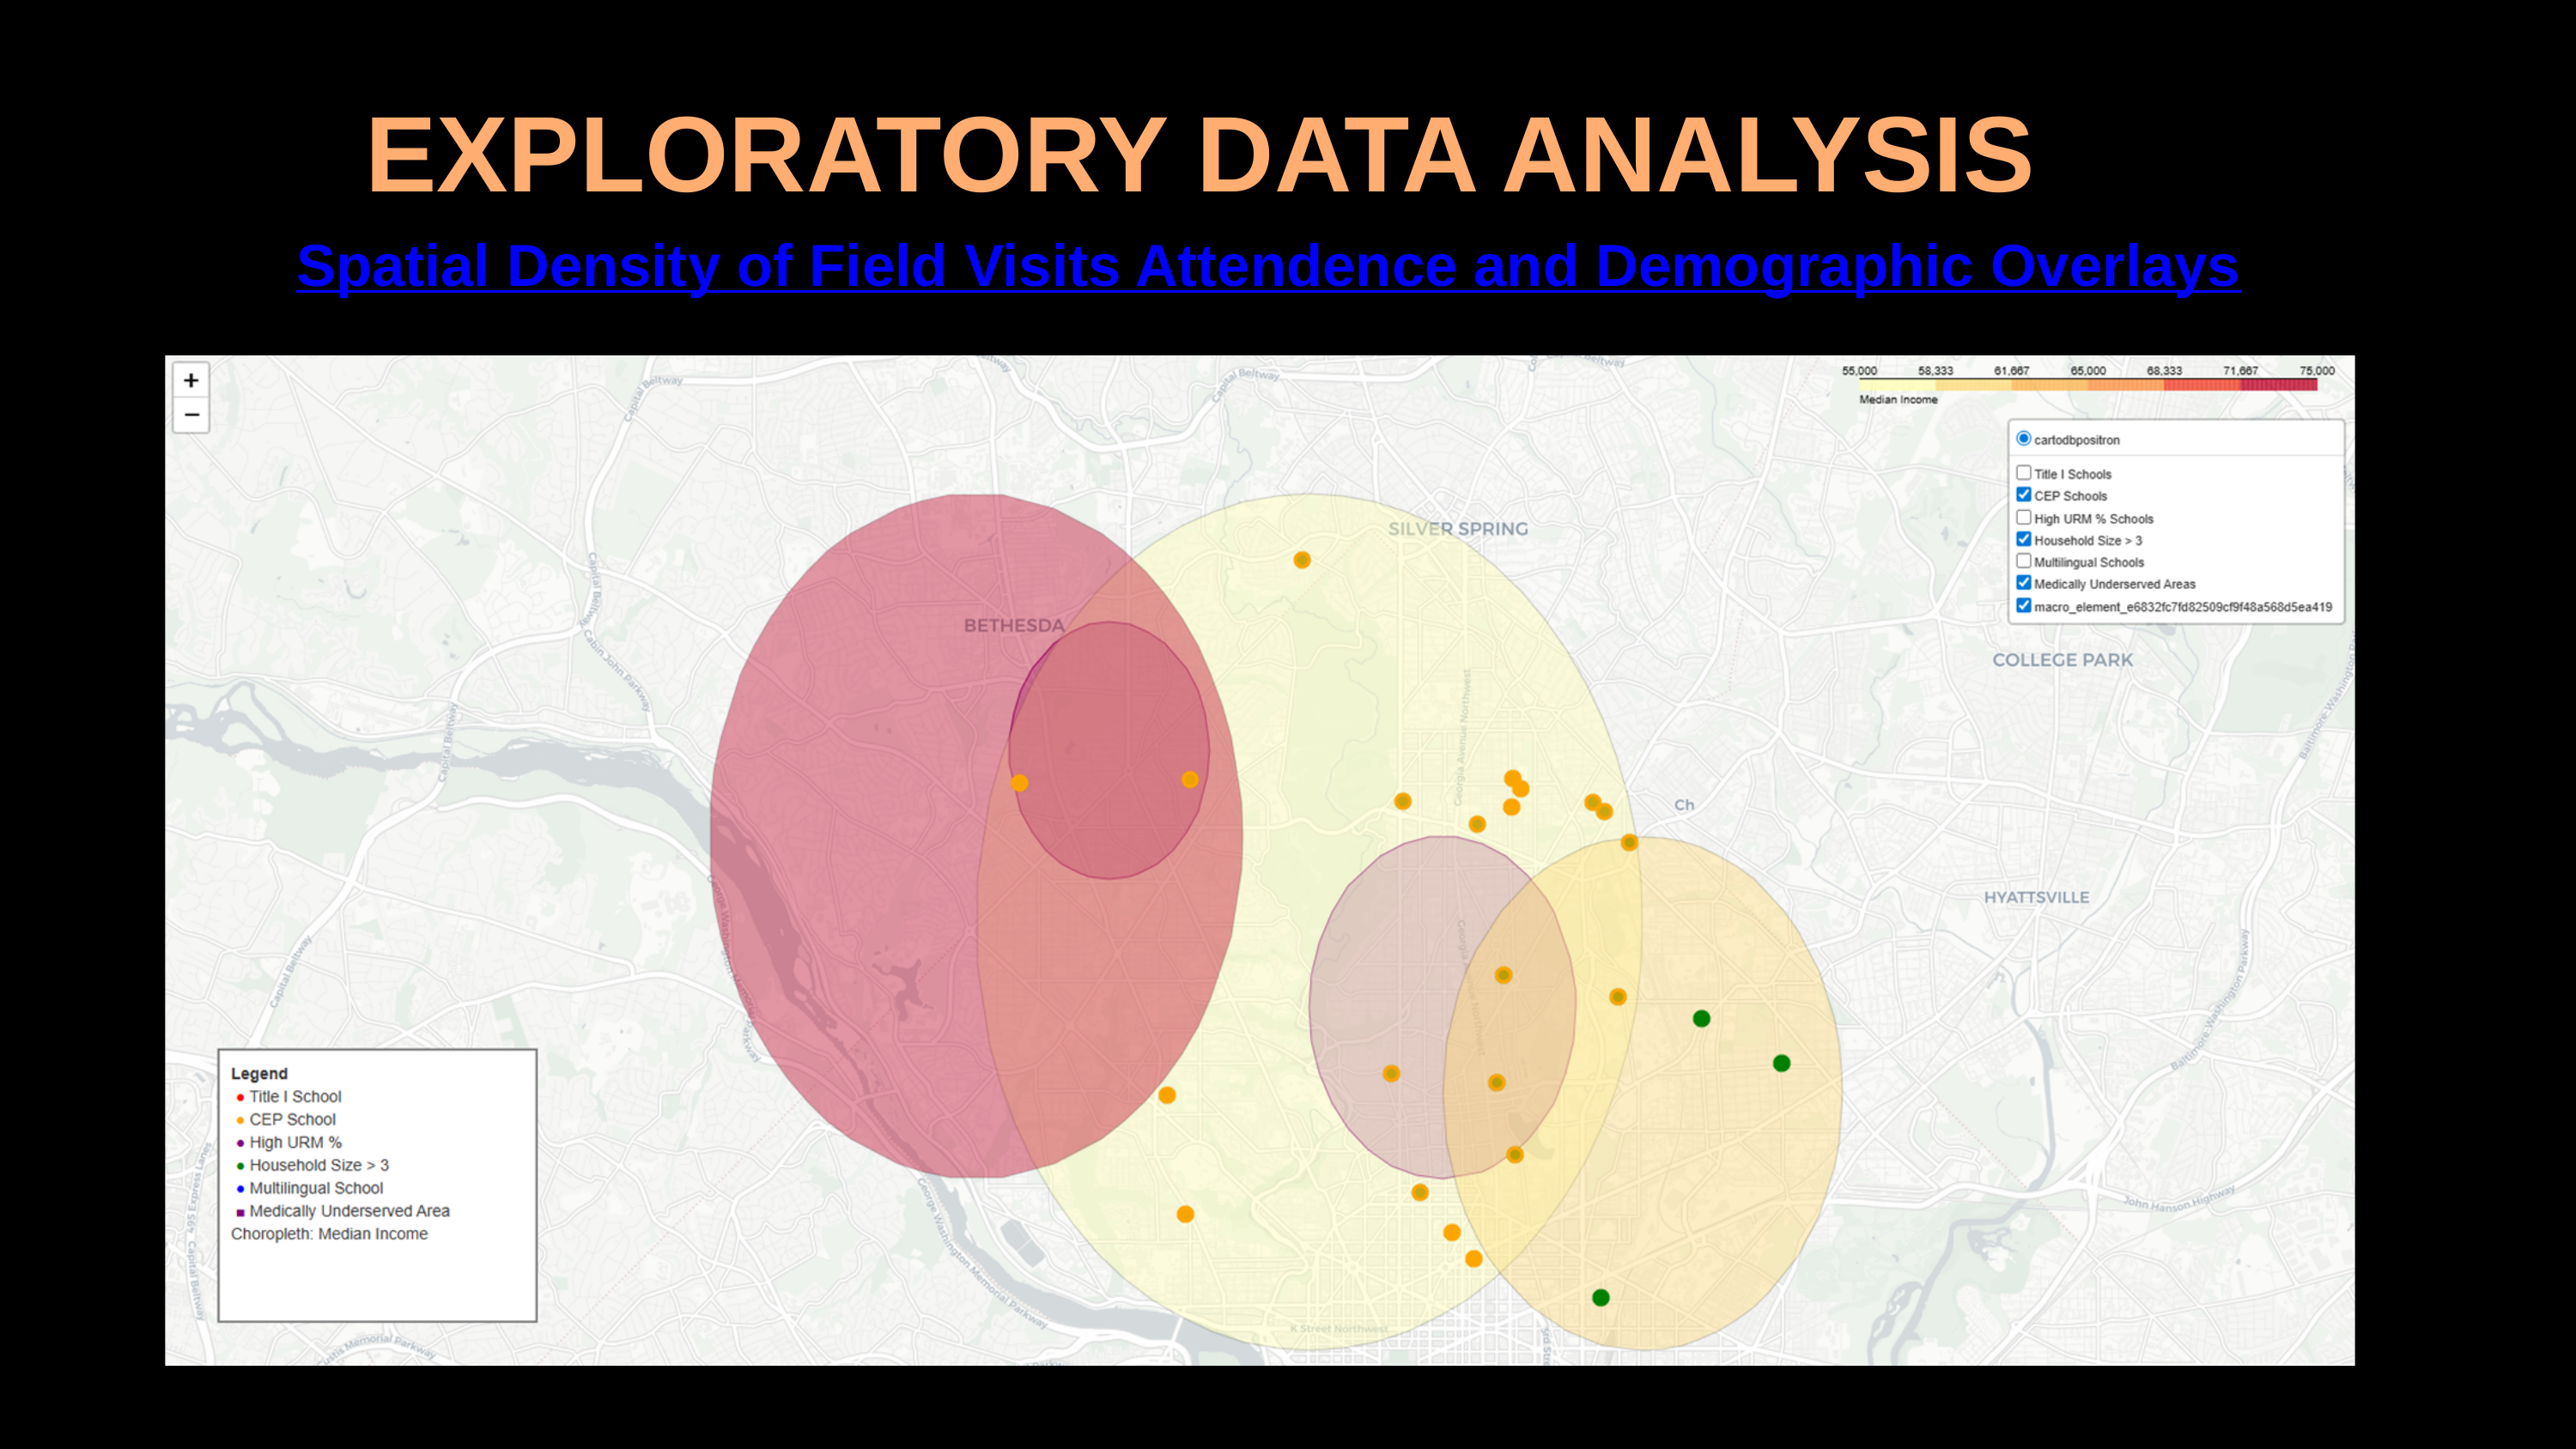

EXPLORATORY DATA ANALYSIS
Spatial Density of Field Visits Attendence and Demographic Overlays